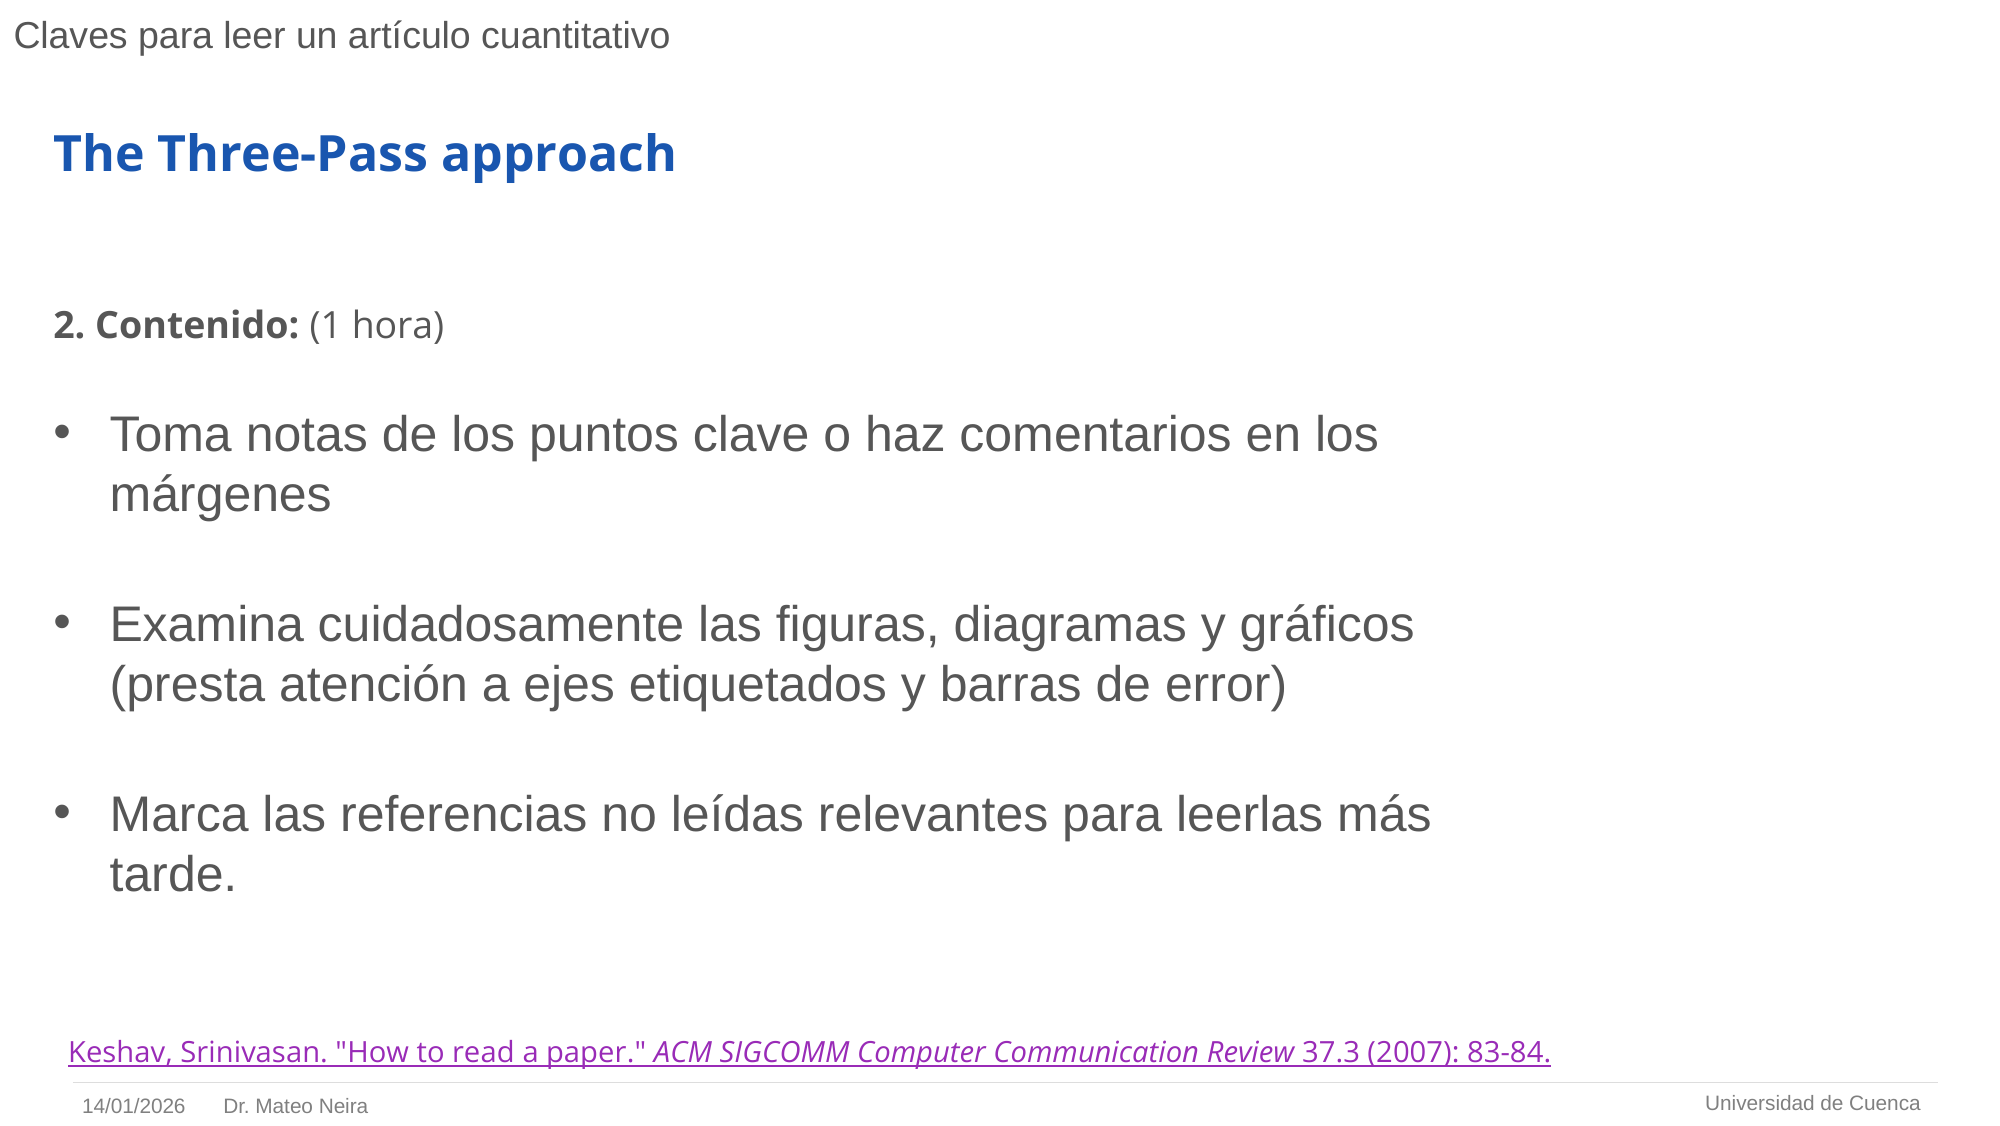

Lee los encabezados de las secciones y subsecciones, ignorando el resto.

# Claves para leer un artículo cuantitativo
The Three-Pass approach

2. Contenido: (1 hora)

Toma notas de los puntos clave o haz comentarios en los márgenes

Examina cuidadosamente las figuras, diagramas y gráficos (presta atención a ejes etiquetados y barras de error)

Marca las referencias no leídas relevantes para leerlas más tarde.

Keshav, Srinivasan. "How to read a paper." ACM SIGCOMM Computer Communication Review 37.3 (2007): 83-84.